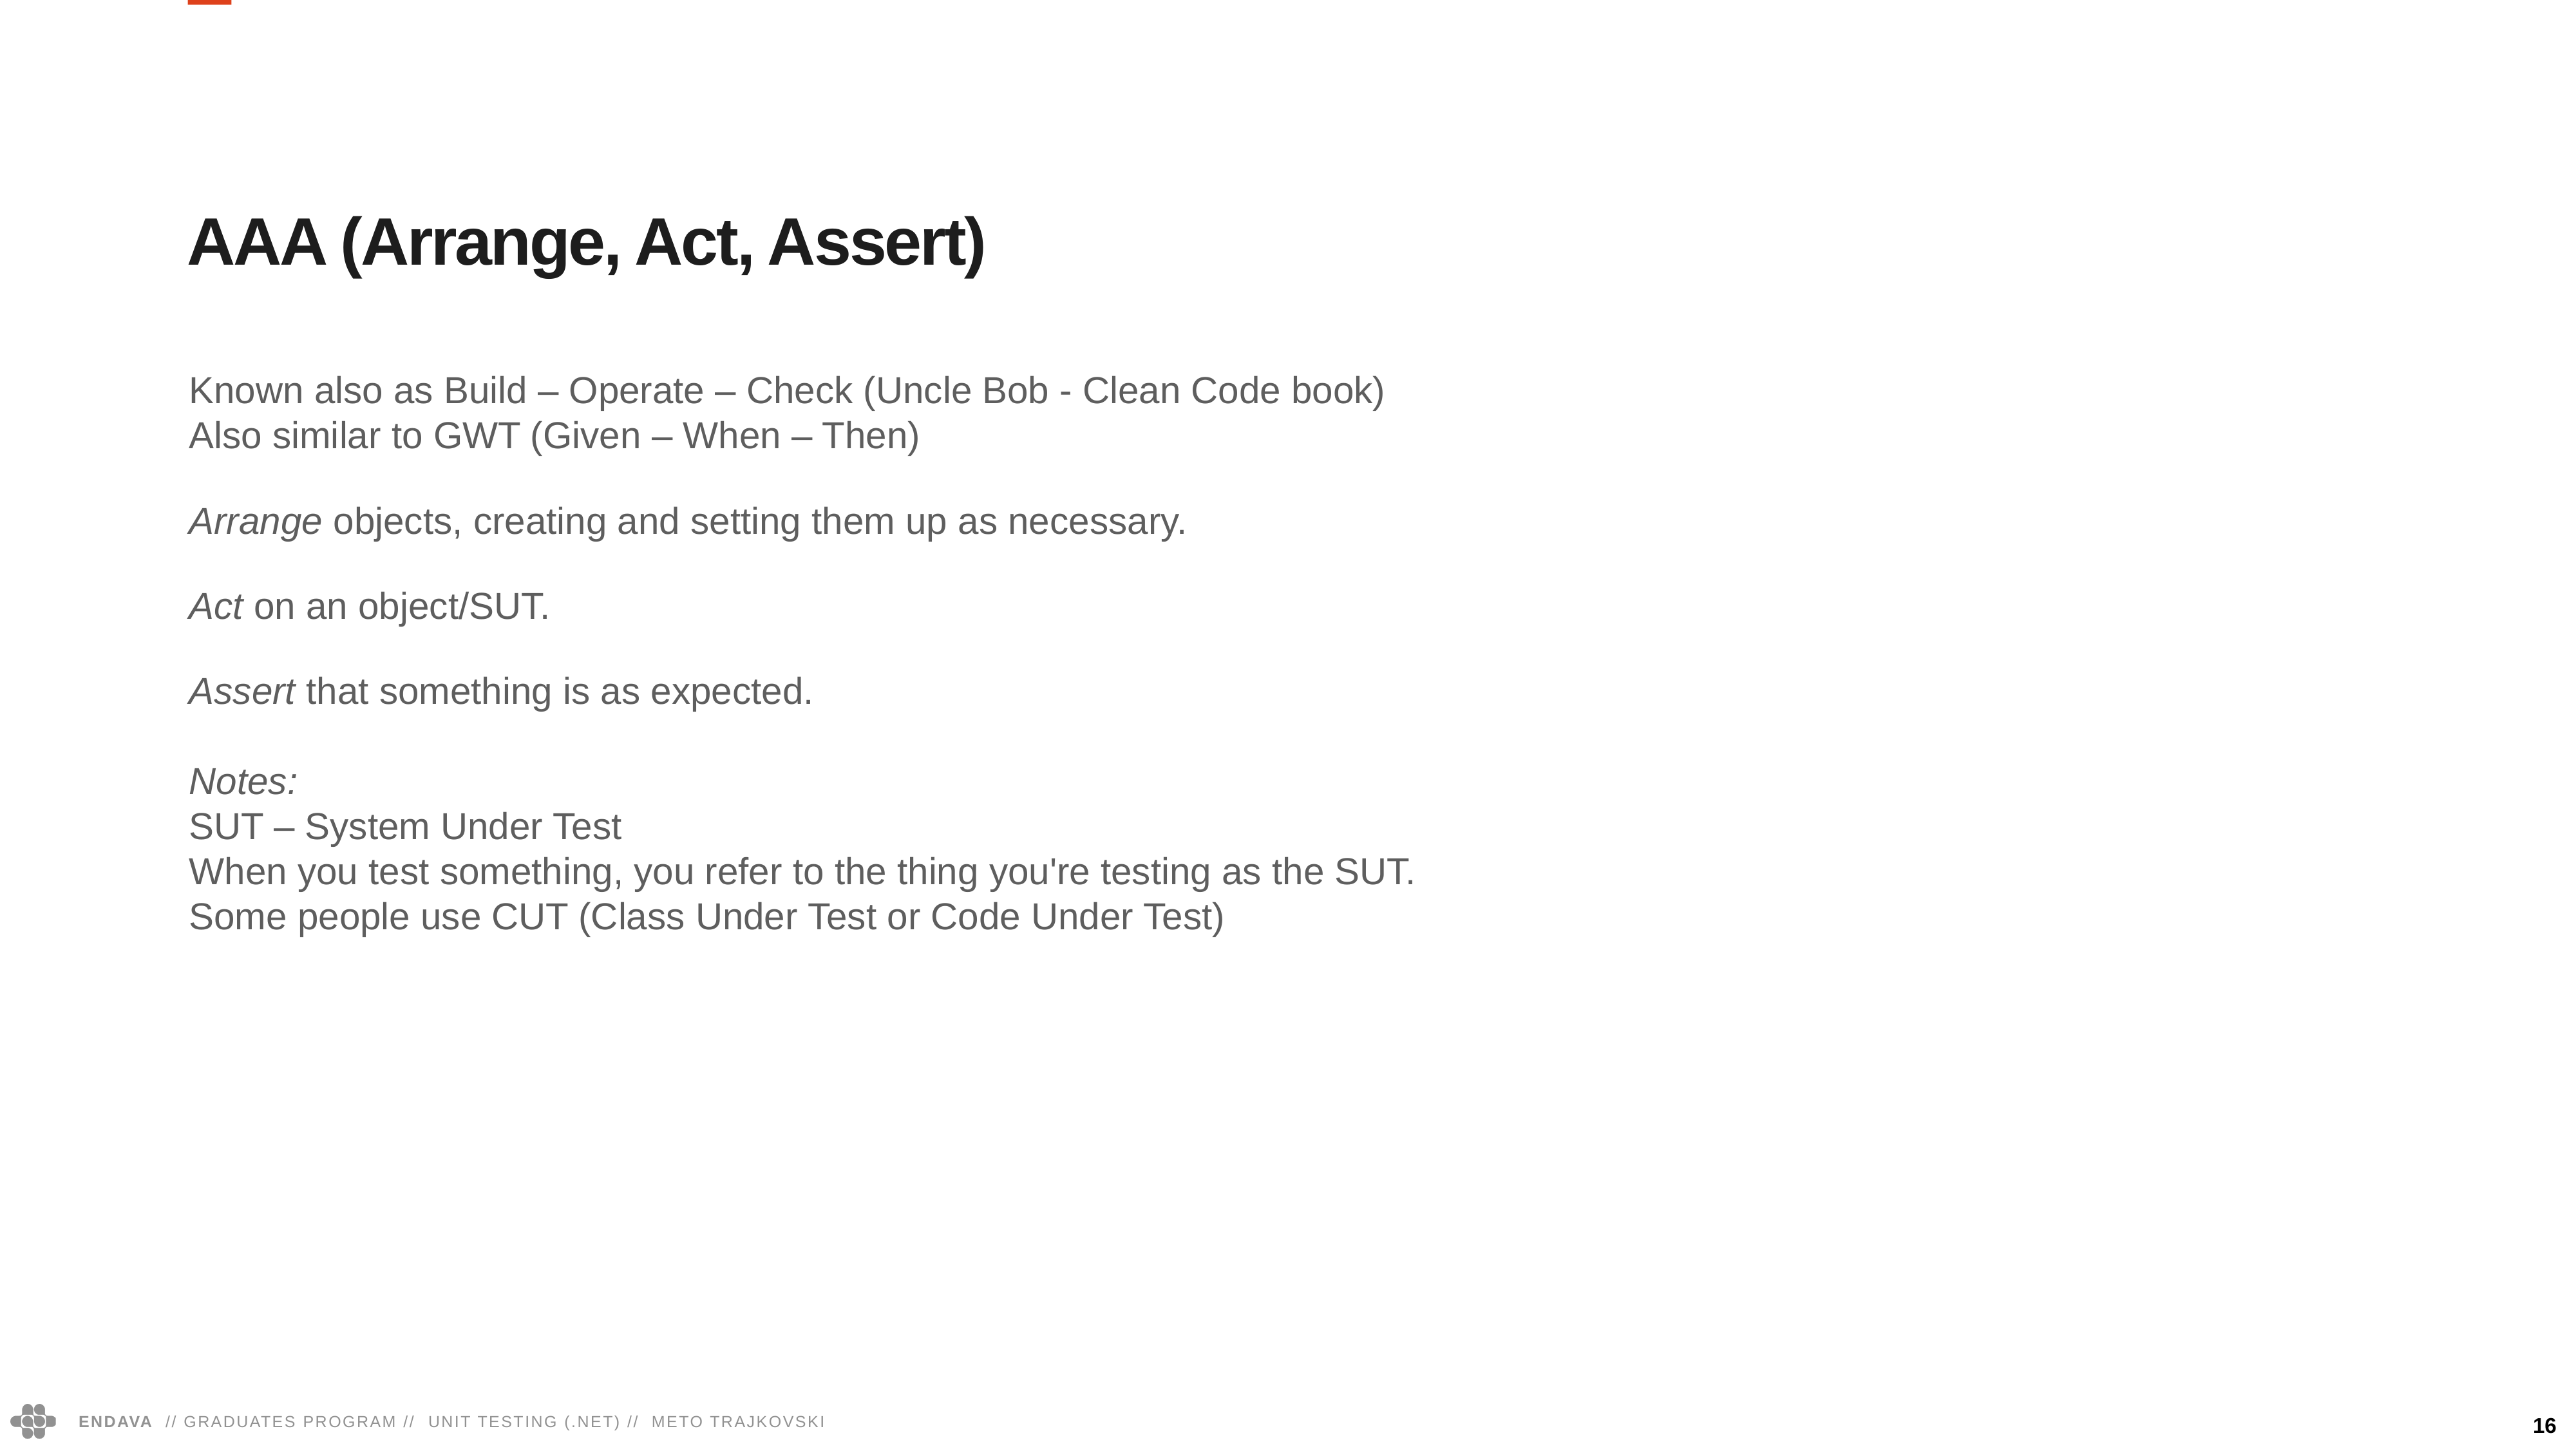

AAA (Arrange, Act, Assert)
Known also as Build – Operate – Check (Uncle Bob - Clean Code book)
Also similar to GWT (Given – When – Then)
Arrange objects, creating and setting them up as necessary.
Act on an object/SUT.
Assert that something is as expected.
Notes:
SUT – System Under Test
When you test something, you refer to the thing you're testing as the SUT.
Some people use CUT (Class Under Test or Code Under Test)
16